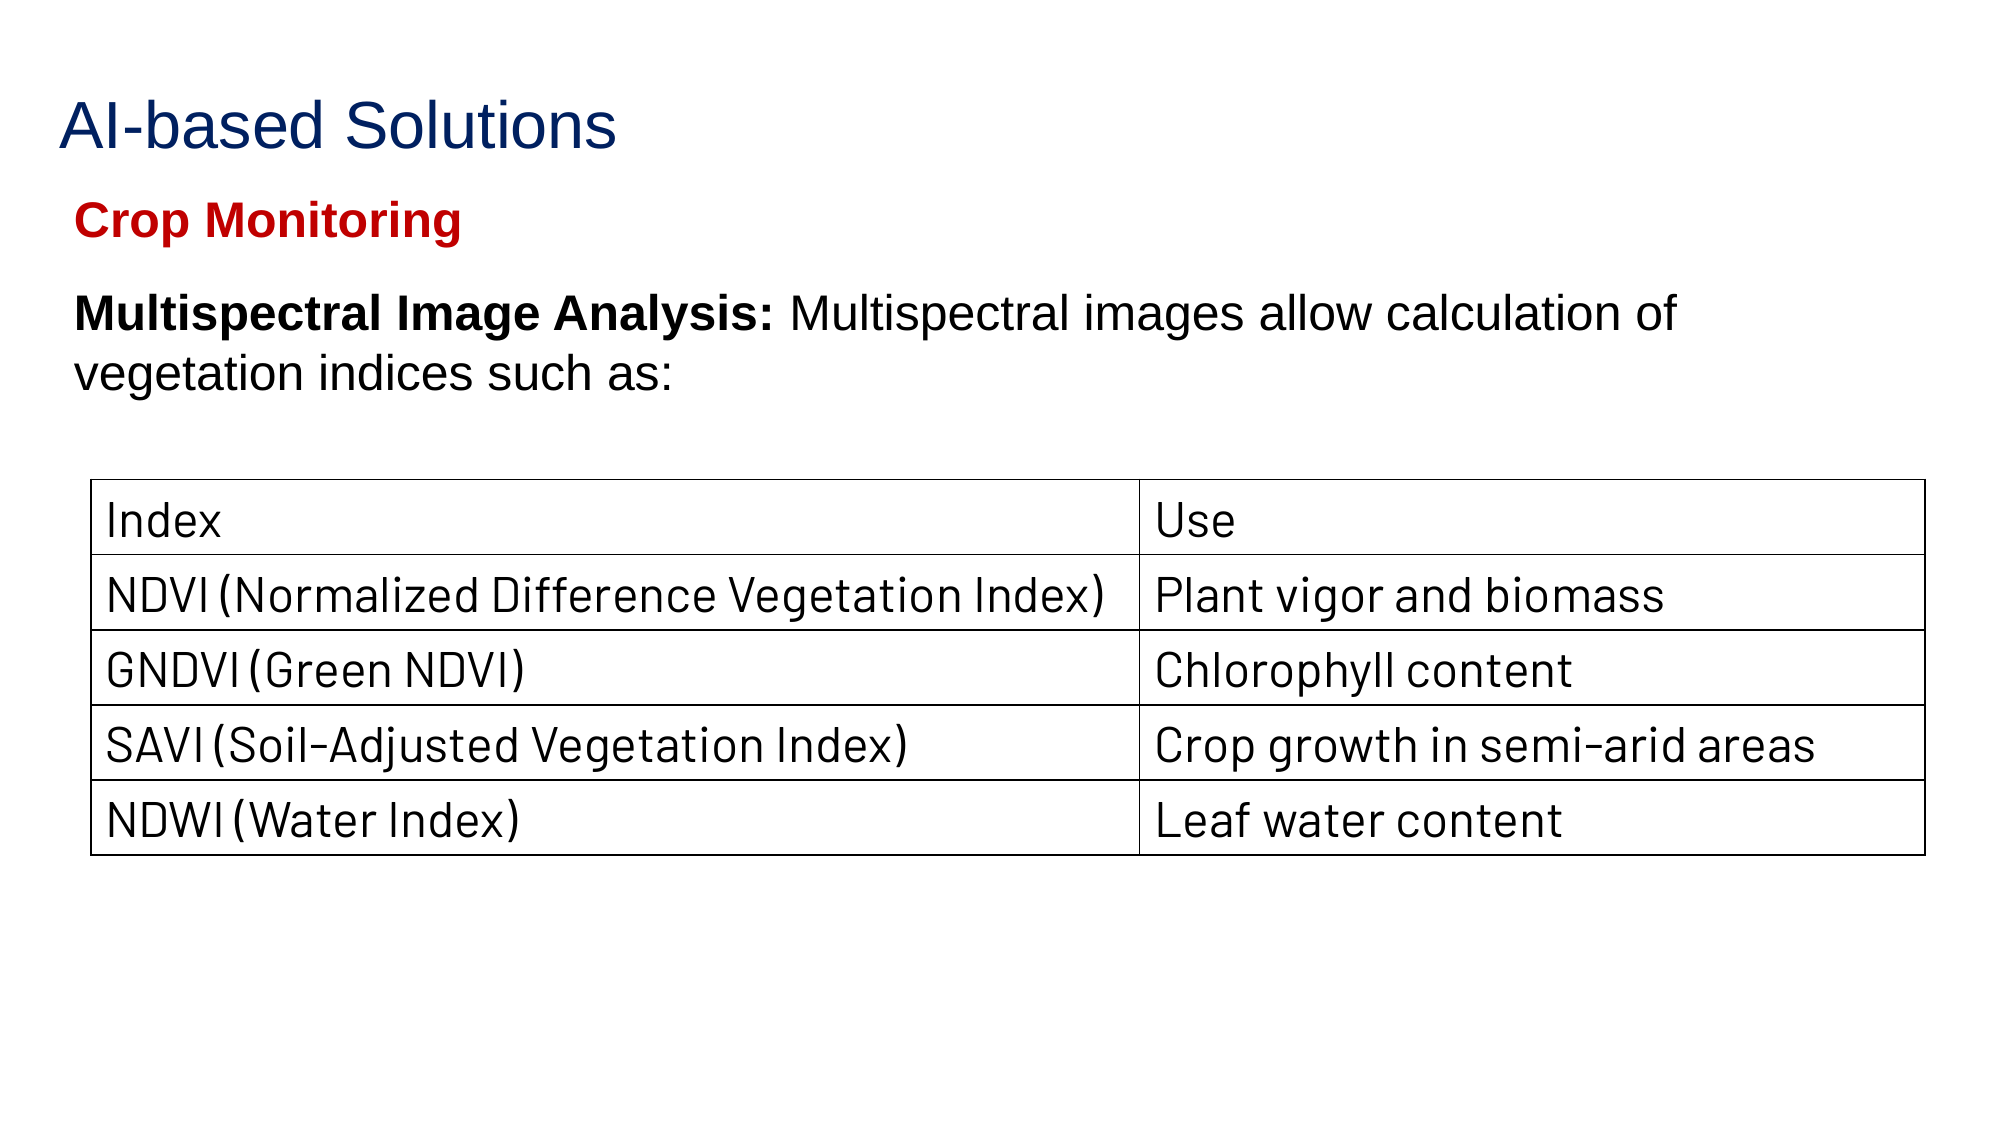

# AI-based Solutions
Crop Monitoring

Multispectral Image Analysis: Multispectral images allow calculation of vegetation indices such as:

| Index | Use |
| --- | --- |
| NDVI (Normalized Difference Vegetation Index) | Plant vigor and biomass |
| GNDVI (Green NDVI) | Chlorophyll content |
| SAVI (Soil-Adjusted Vegetation Index) | Crop growth in semi-arid areas |
| NDWI (Water Index) | Leaf water content |